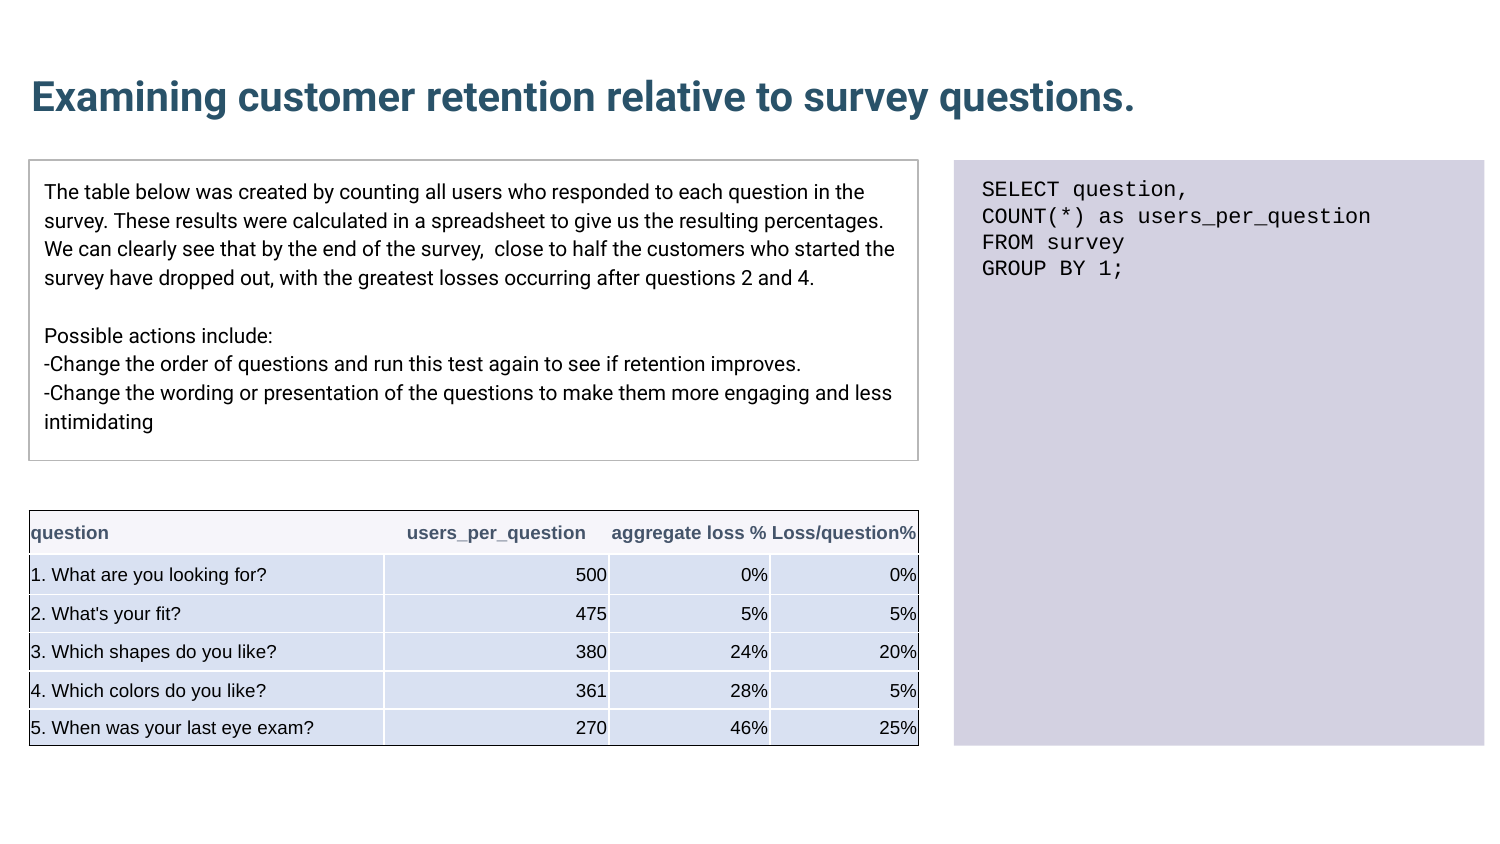

Examining customer retention relative to survey questions.
The table below was created by counting all users who responded to each question in the survey. These results were calculated in a spreadsheet to give us the resulting percentages. We can clearly see that by the end of the survey,  close to half the customers who started the survey have dropped out, with the greatest losses occurring after questions 2 and 4.

Possible actions include:
-Change the order of questions and run this test again to see if retention improves.
-Change the wording or presentation of the questions to make them more engaging and less intimidating

 SELECT question,
 COUNT(*) as users_per_question
 FROM survey
 GROUP BY 1;

| question | users\_per\_question | aggregate loss % | Loss/question% |
| --- | --- | --- | --- |
| 1. What are you looking for? | 500 | 0% | 0% |
| 2. What's your fit? | 475 | 5% | 5% |
| 3. Which shapes do you like? | 380 | 24% | 20% |
| 4. Which colors do you like? | 361 | 28% | 5% |
| 5. When was your last eye exam? | 270 | 46% | 25% |